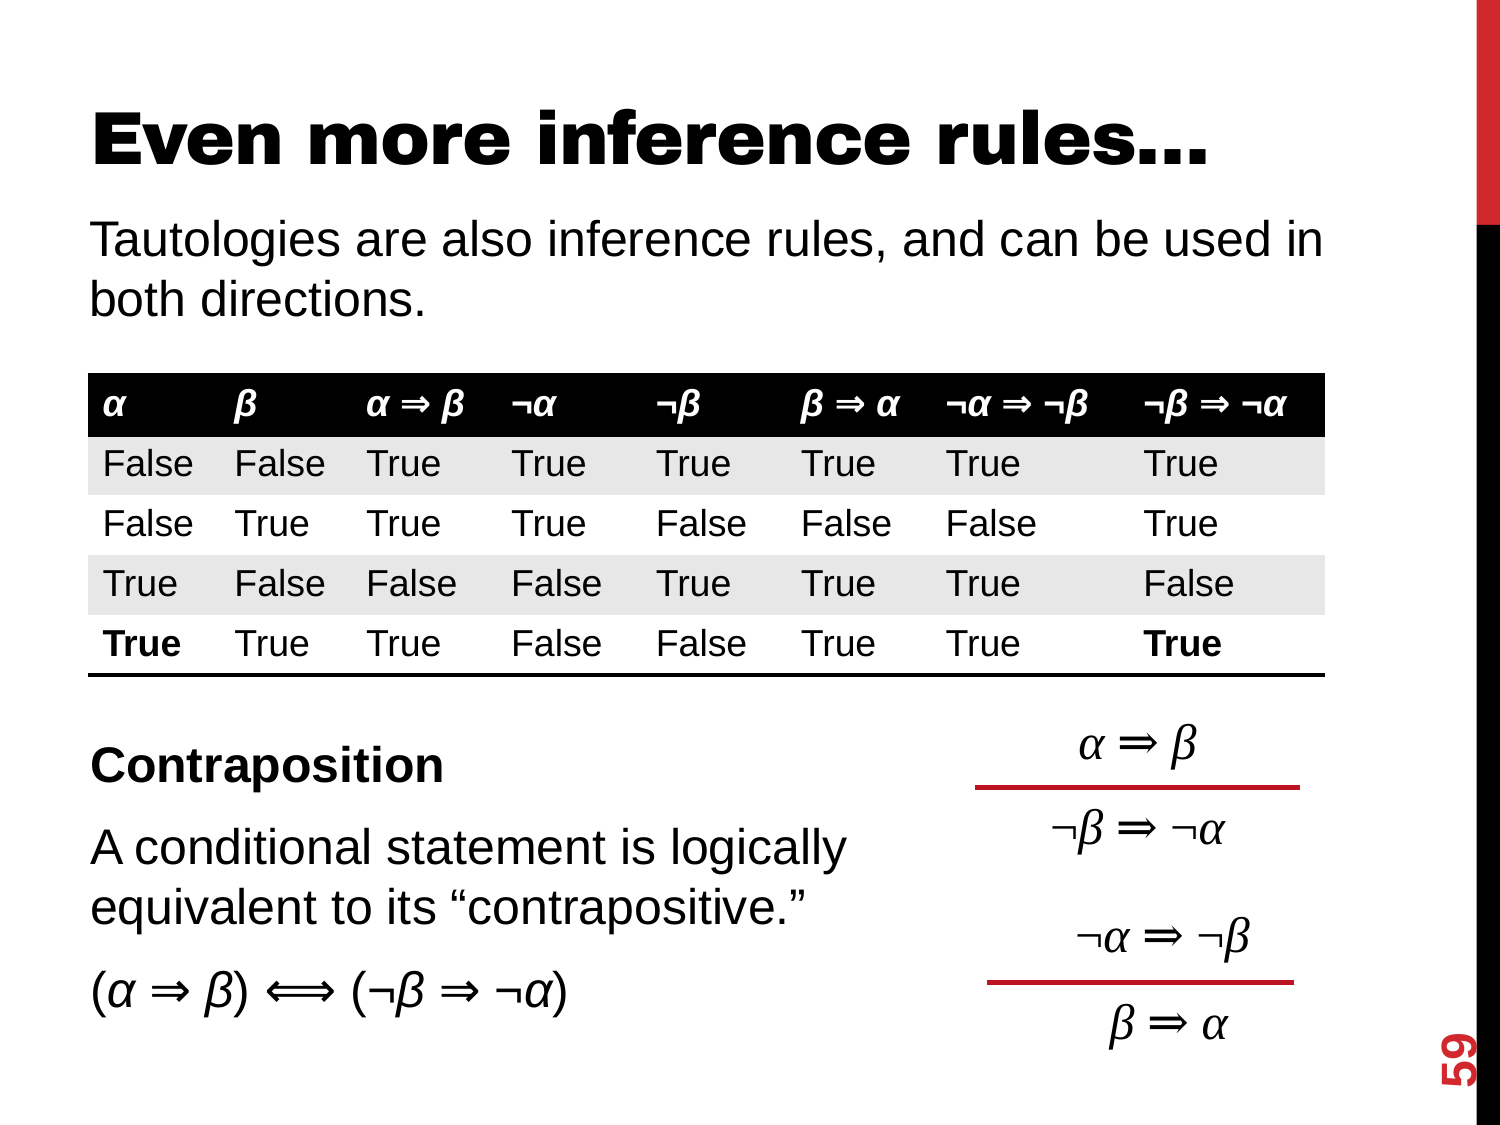

# Even more inference rules…
Tautologies are also inference rules, and can be used in both directions.
| α | β | α ⇒ β | ¬α | ¬β | β ⇒ α | ¬α ⇒ ¬β | ¬β ⇒ ¬α |
| --- | --- | --- | --- | --- | --- | --- | --- |
| False | False | True | True | True | True | True | True |
| False | True | True | True | False | False | False | True |
| True | False | False | False | True | True | True | False |
| True | True | True | False | False | True | True | True |
α ⇒ β
¬β ⇒ ¬α
Contraposition
A conditional statement is logically equivalent to its “contrapositive.”
(α ⇒ β) ⟺ (¬β ⇒ ¬α)

¬α ⇒ ¬β
β ⇒ α
59